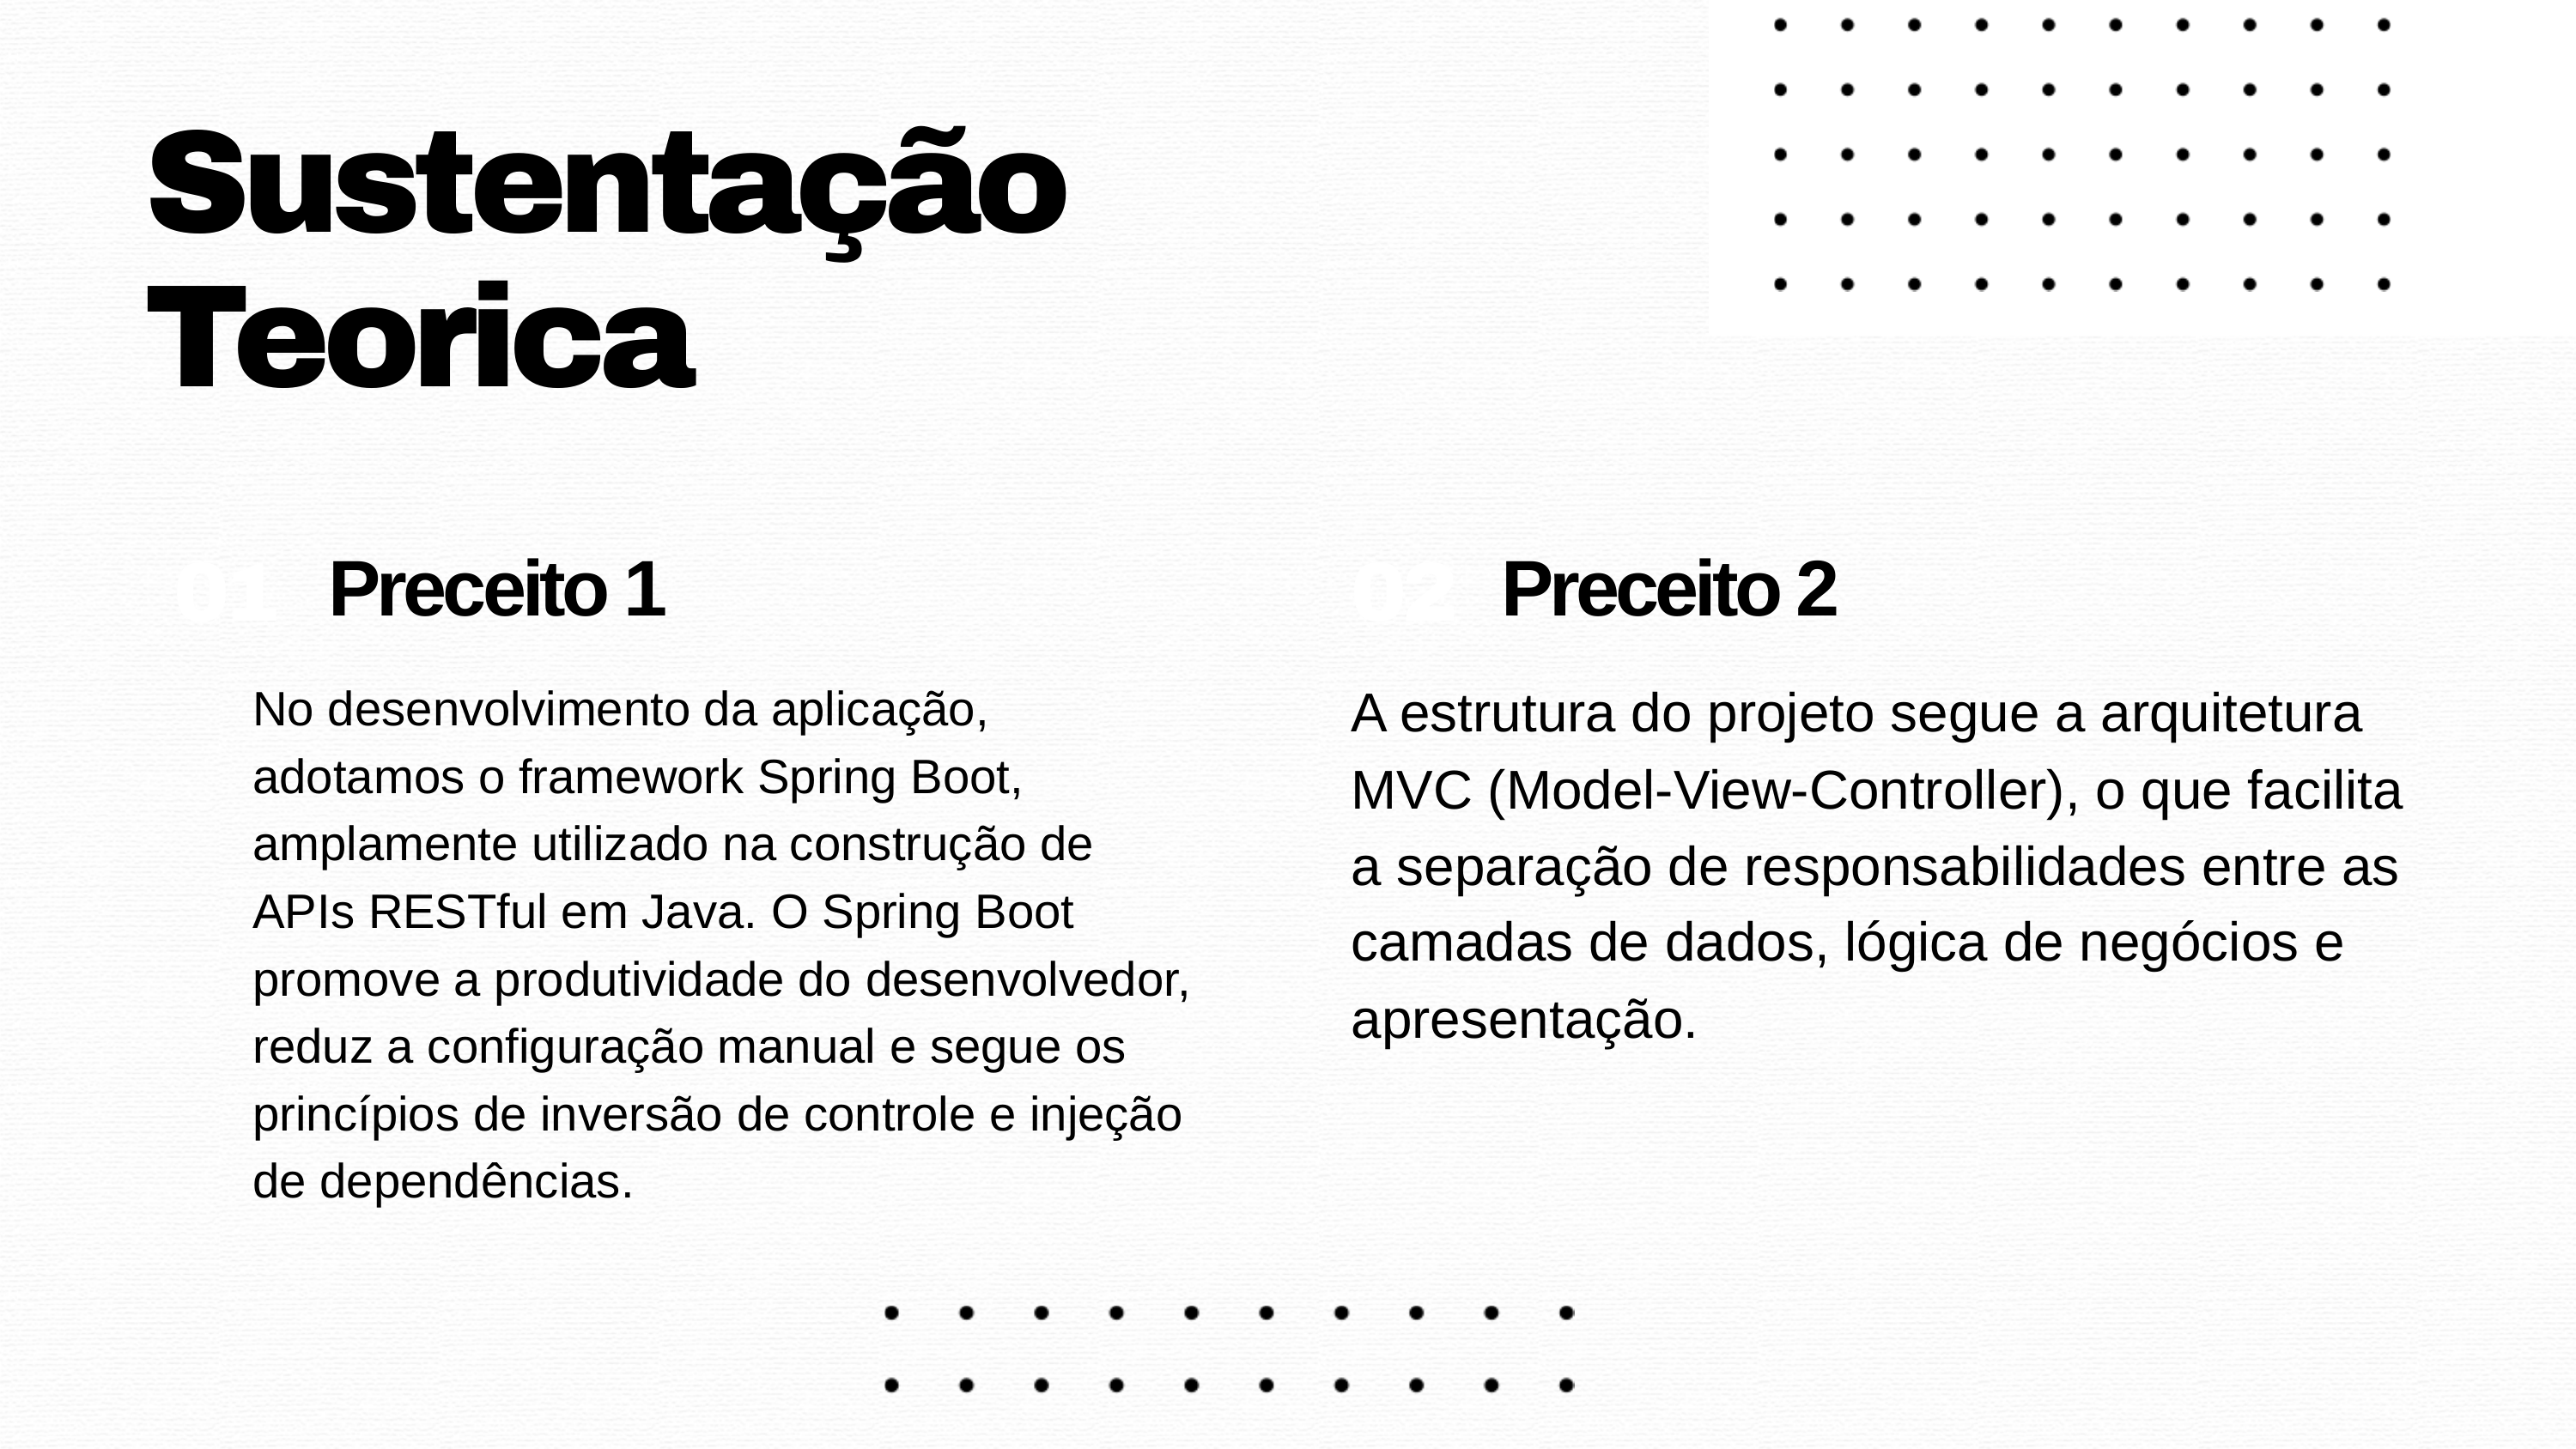

Sustentação Teorica
01
02
Preceito 1
Preceito 2
A estrutura do projeto segue a arquitetura MVC (Model-View-Controller), o que facilita a separação de responsabilidades entre as camadas de dados, lógica de negócios e apresentação.
No desenvolvimento da aplicação, adotamos o framework Spring Boot, amplamente utilizado na construção de APIs RESTful em Java. O Spring Boot promove a produtividade do desenvolvedor, reduz a configuração manual e segue os princípios de inversão de controle e injeção de dependências.